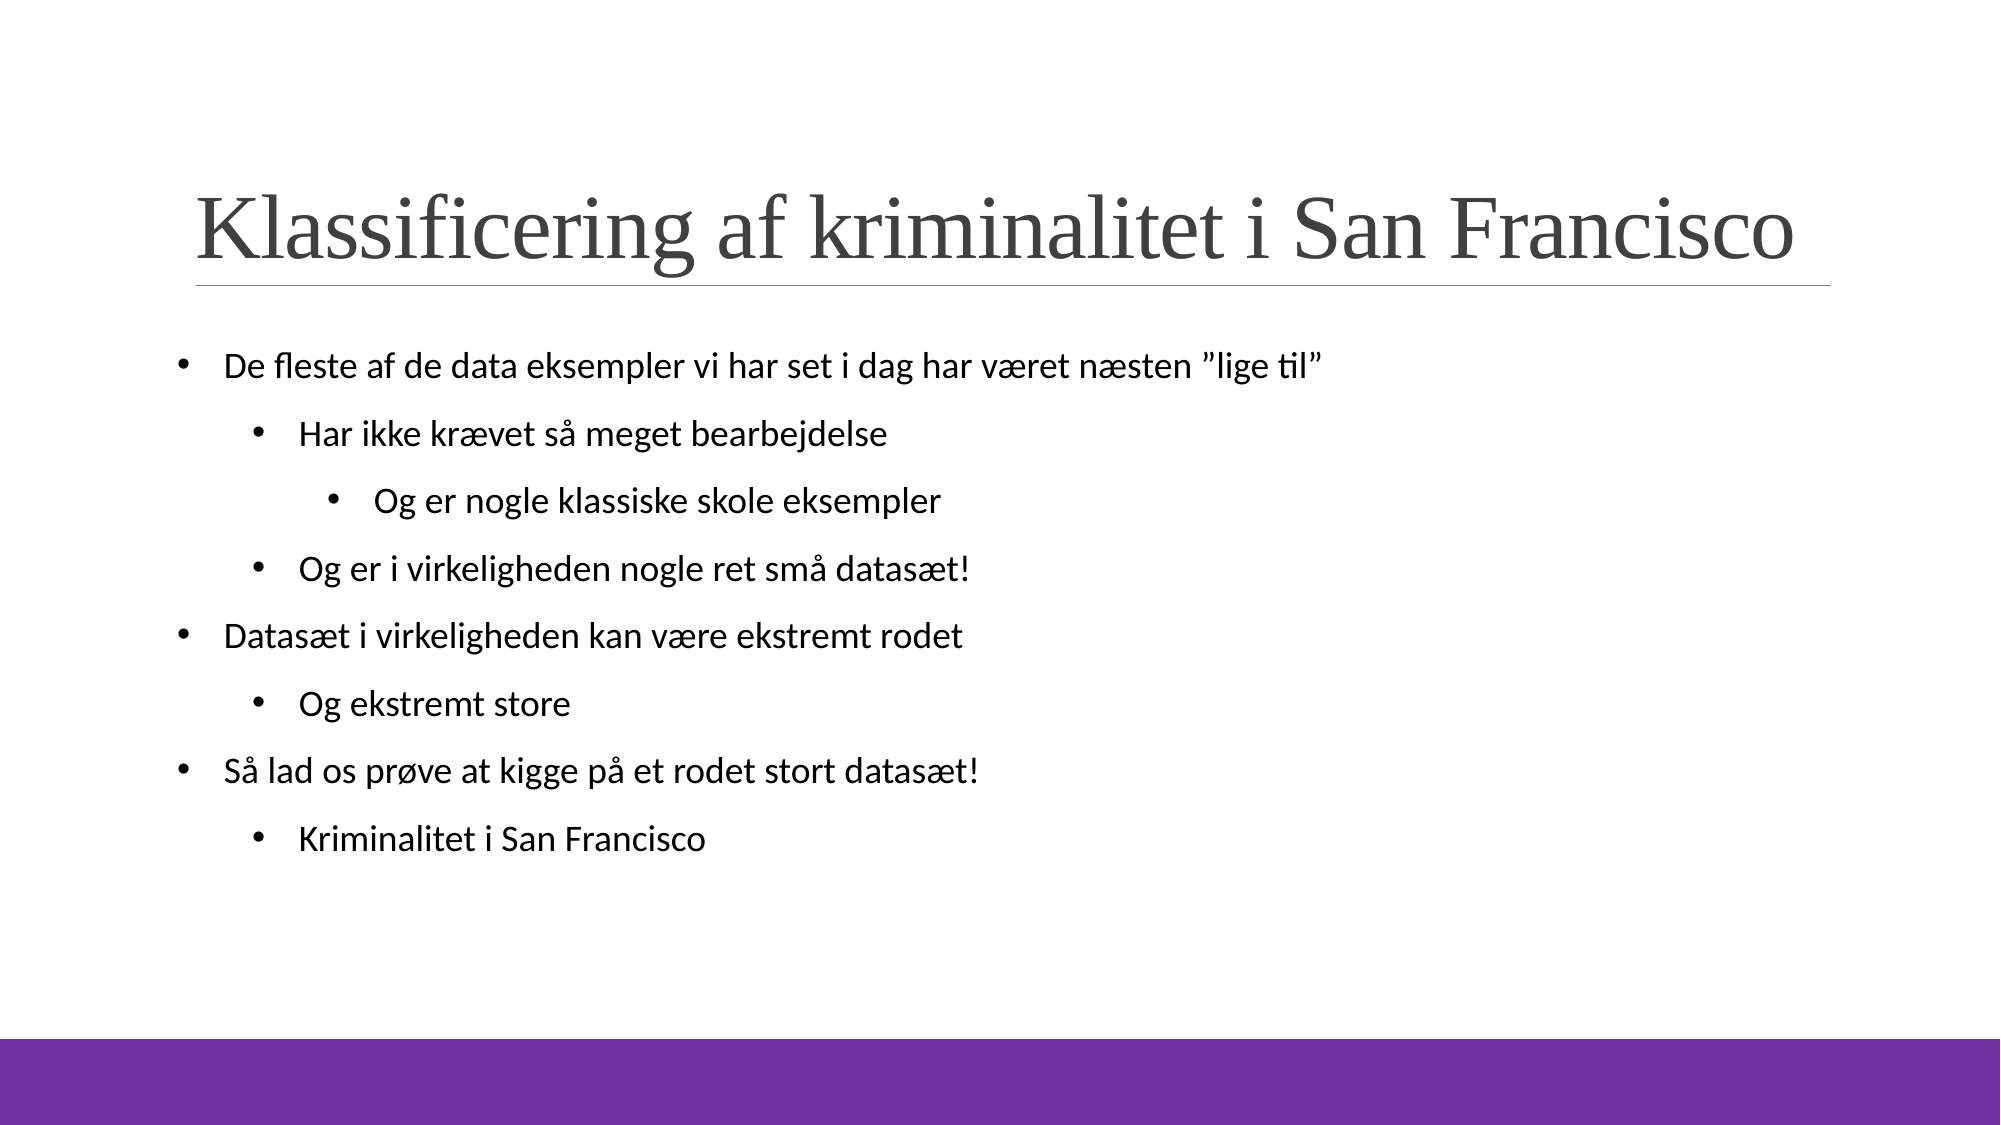

# Klassificering af kriminalitet i San Francisco
De fleste af de data eksempler vi har set i dag har været næsten ”lige til”
Har ikke krævet så meget bearbejdelse
Og er nogle klassiske skole eksempler
Og er i virkeligheden nogle ret små datasæt!
Datasæt i virkeligheden kan være ekstremt rodet
Og ekstremt store
Så lad os prøve at kigge på et rodet stort datasæt!
Kriminalitet i San Francisco